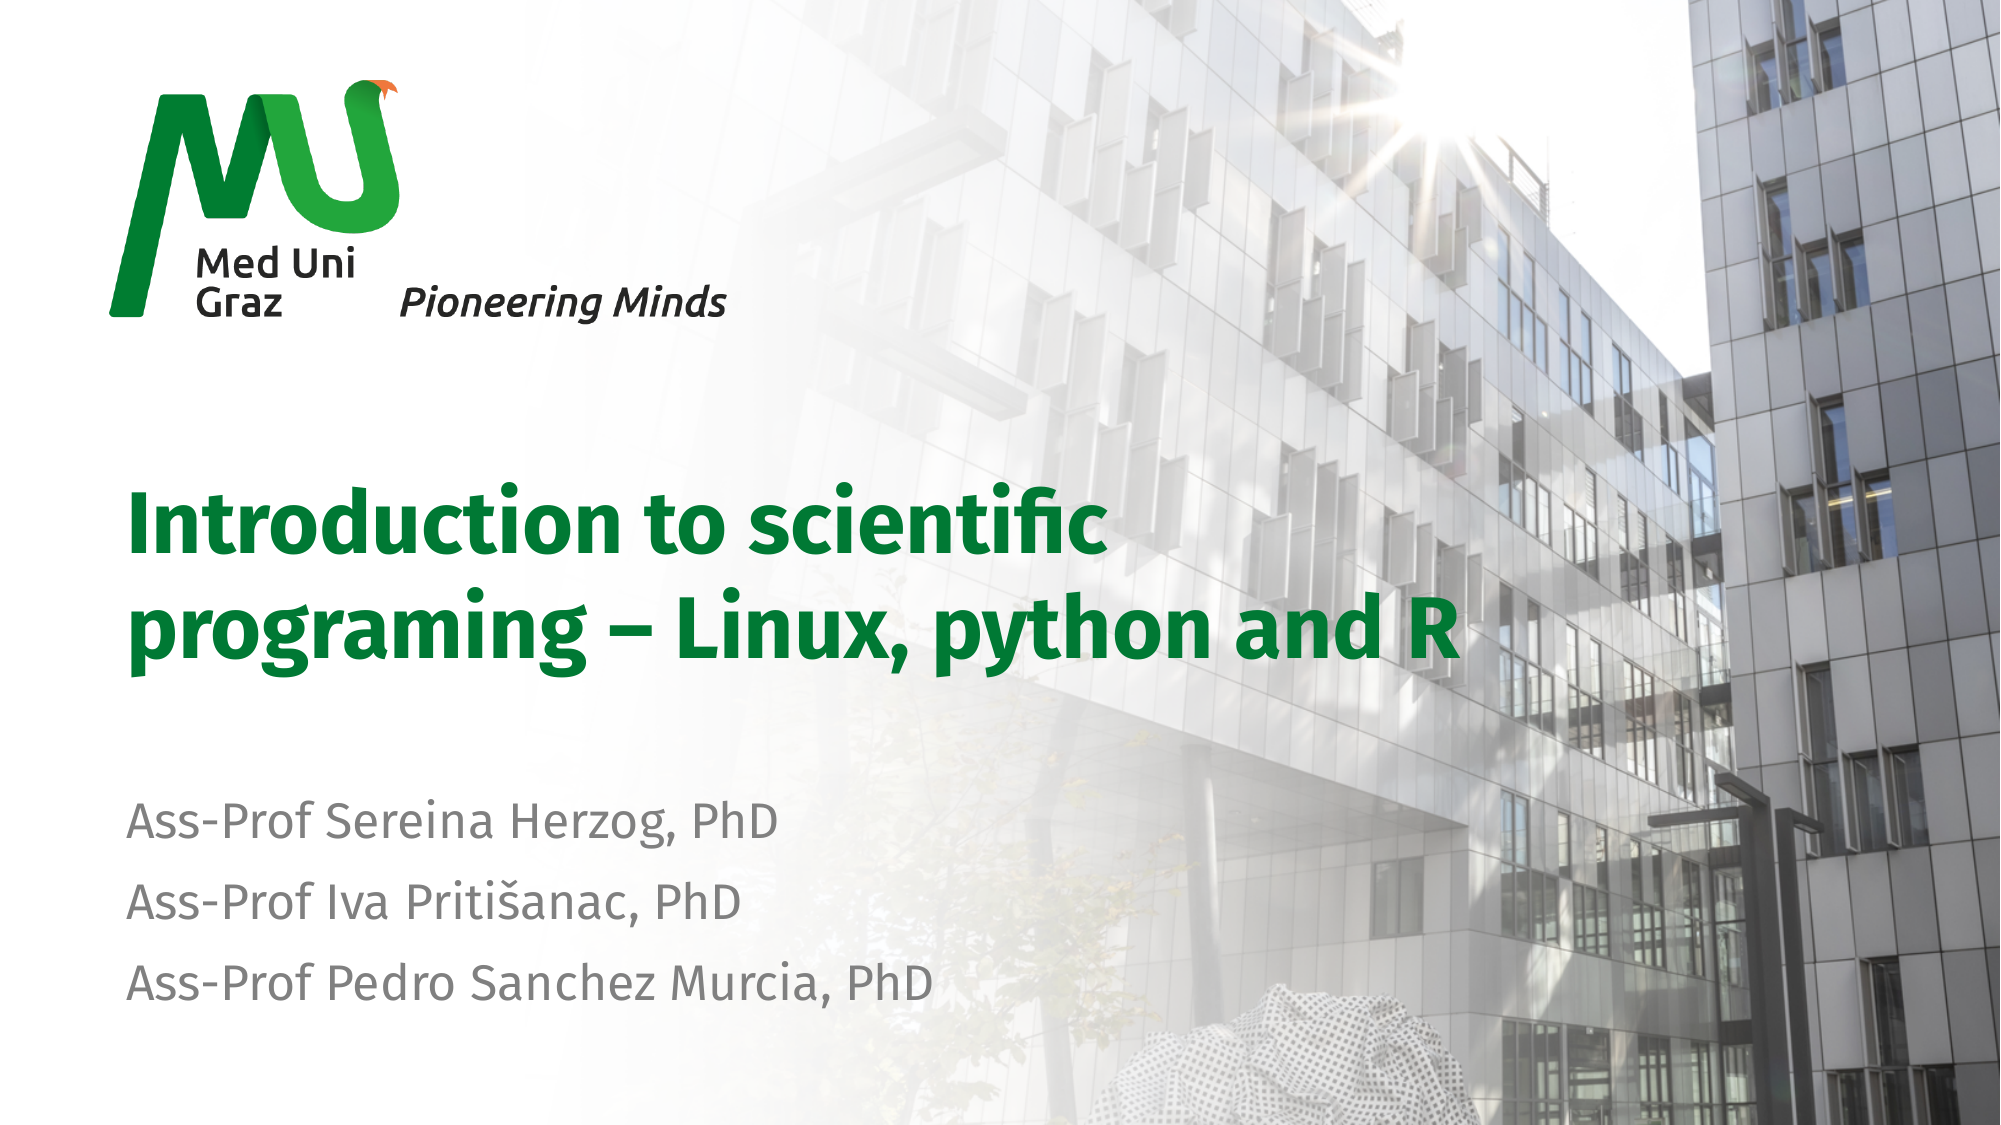

# Introduction to scientific programing – Linux, python and R

Ass-Prof Sereina Herzog, PhD
Ass-Prof Iva Pritišanac, PhD
Ass-Prof Pedro Sanchez Murcia, PhD